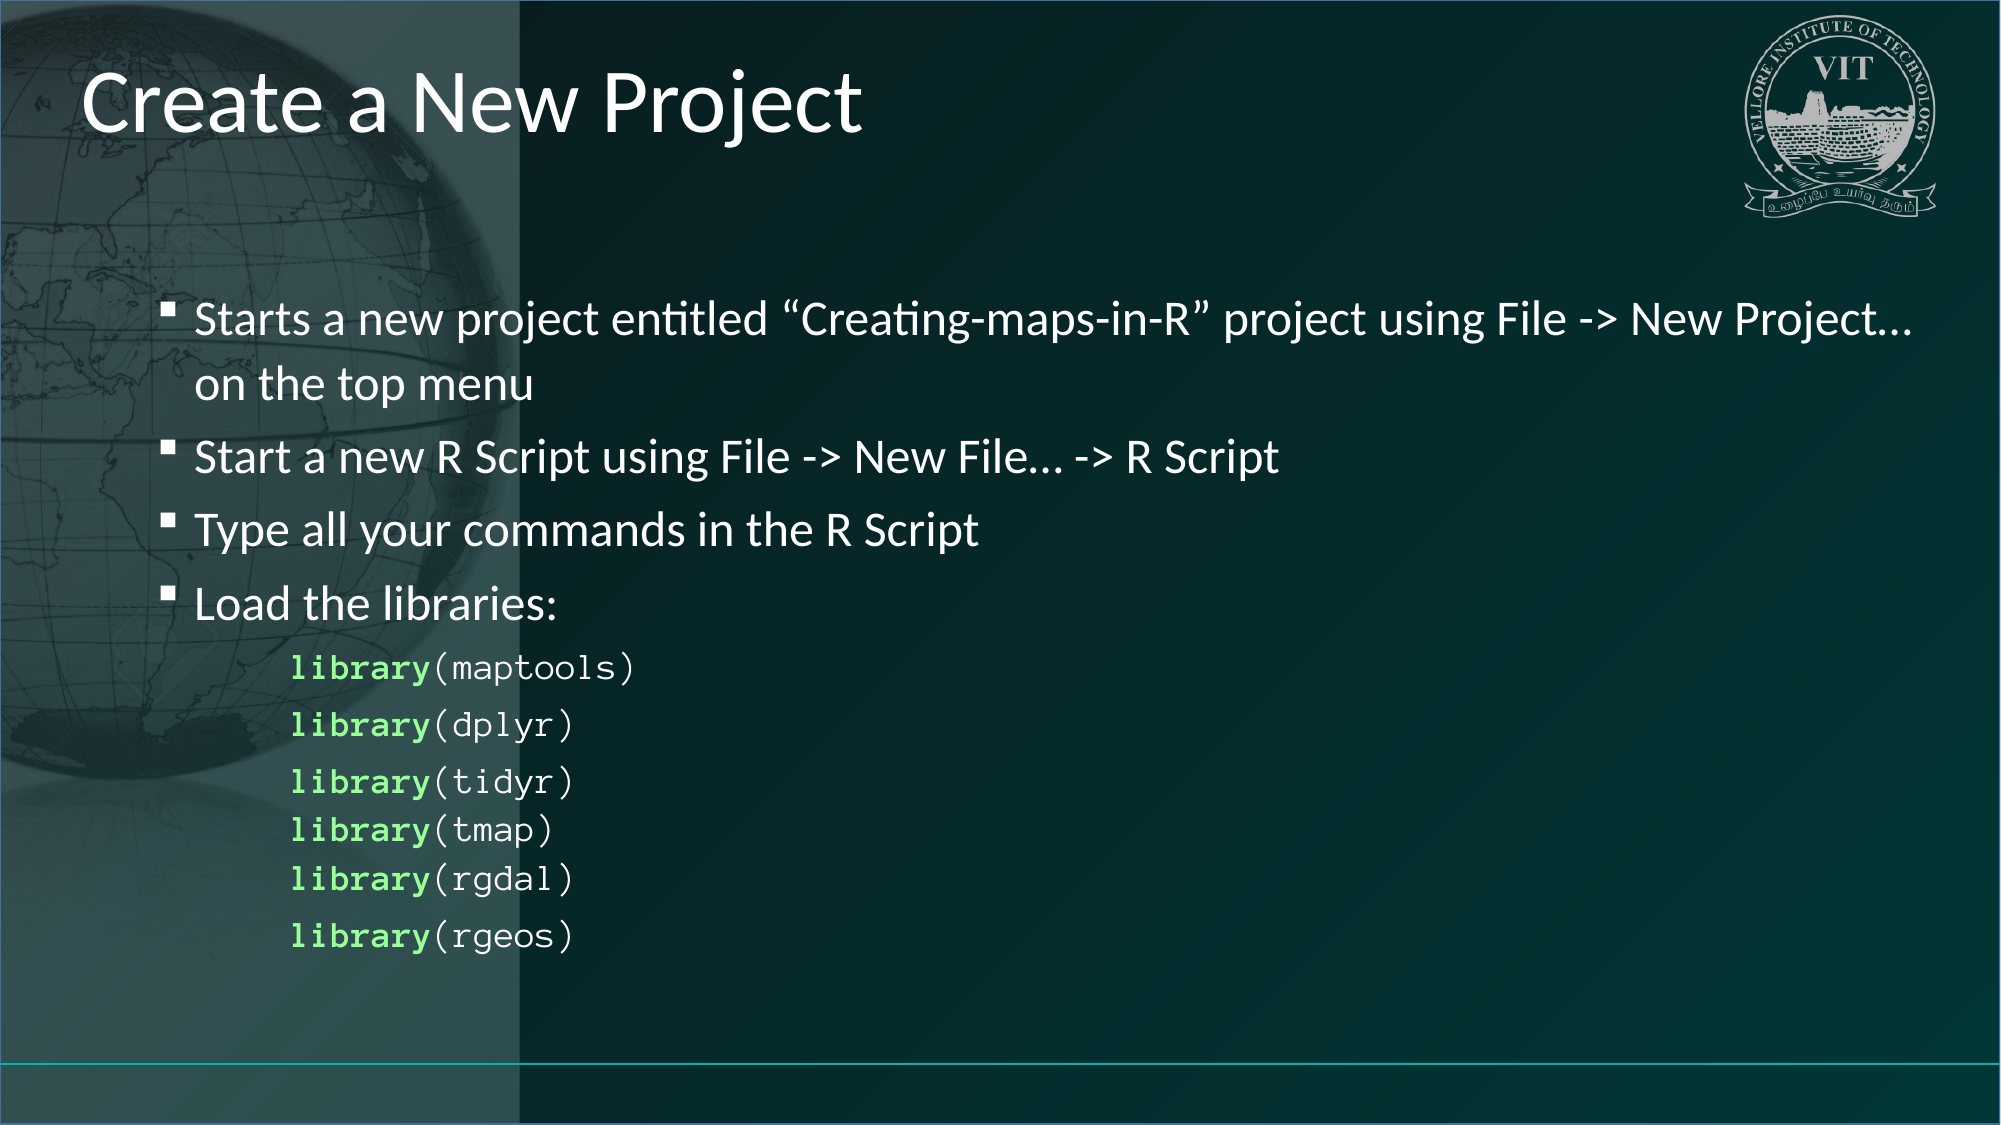

# Create a New Project
Starts a new project entitled “Creating-maps-in-R” project using File -> New Project… on the top menu
Start a new R Script using File -> New File… -> R Script
Type all your commands in the R Script
Load the libraries:
library(maptools)
library(dplyr)
library(tidyr)
library(tmap)
library(rgdal)
library(rgeos)